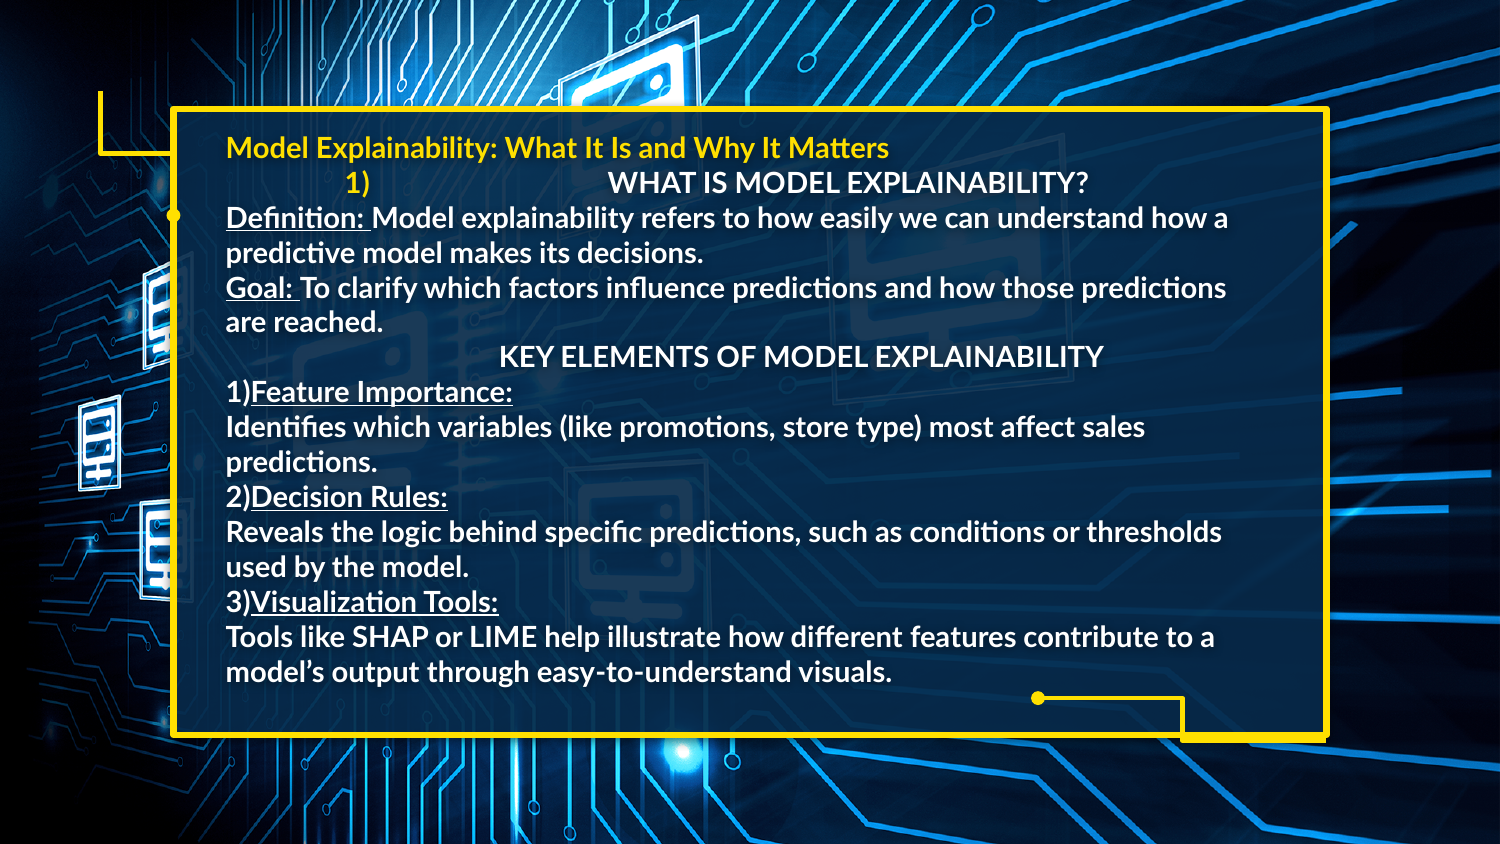

# Model Explainability: What It Is and Why It Matters 1)                                  WHAT IS MODEL EXPLAINABILITY? Definition: Model explainability refers to how easily we can understand how a predictive model makes its decisions. Goal: To clarify which factors influence predictions and how those predictions are reached. KEY ELEMENTS OF MODEL EXPLAINABILITY 1)Feature Importance: Identifies which variables (like promotions, store type) most affect sales predictions. 2)Decision Rules: Reveals the logic behind specific predictions, such as conditions or thresholds used by the model. 3)Visualization Tools: Tools like SHAP or LIME help illustrate how different features contribute to a model’s output through easy-to-understand visuals.